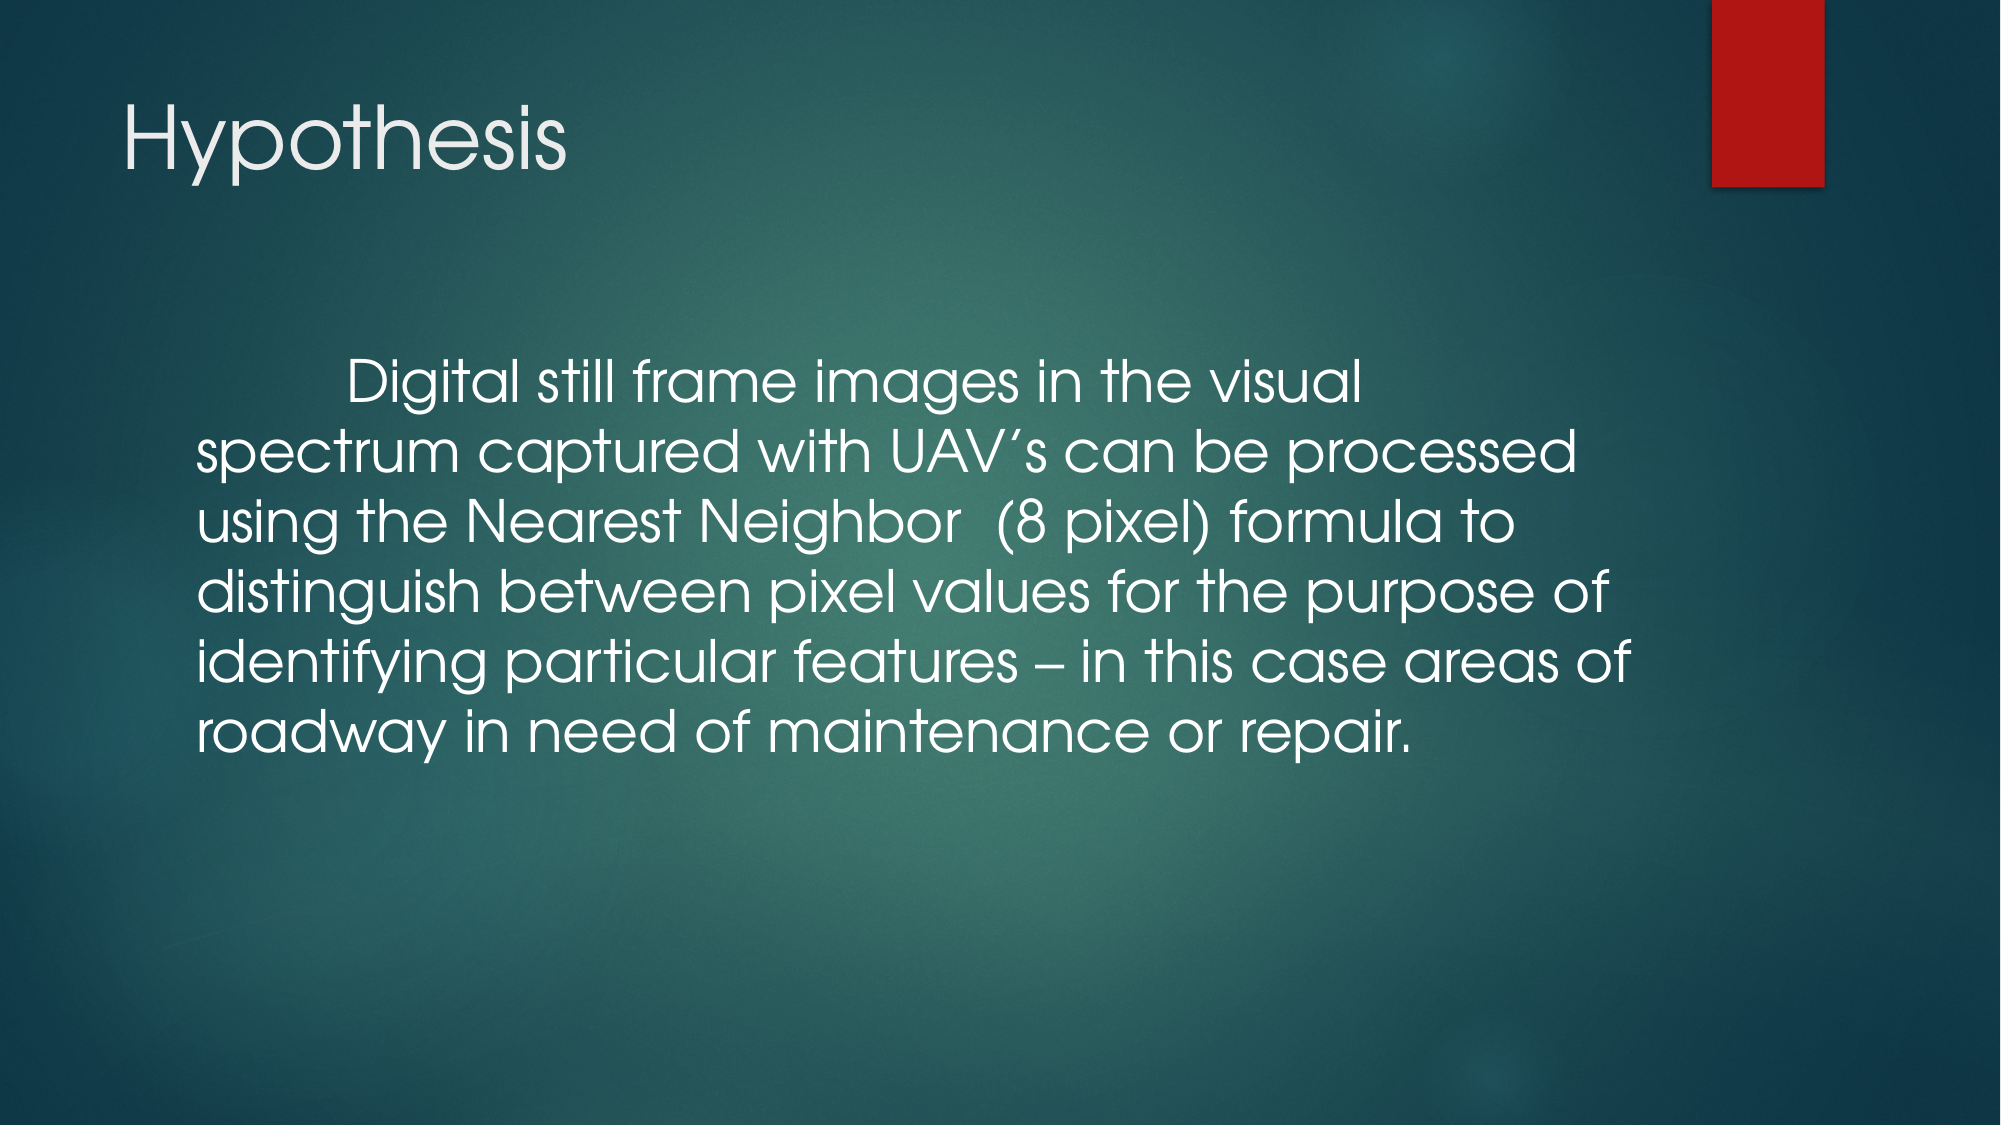

# Hypothesis
	Digital still frame images in the visual spectrum captured with UAV’s can be processed using the Nearest Neighbor  (8 pixel) formula to distinguish between pixel values for the purpose of identifying particular features – in this case areas of roadway in need of maintenance or repair.